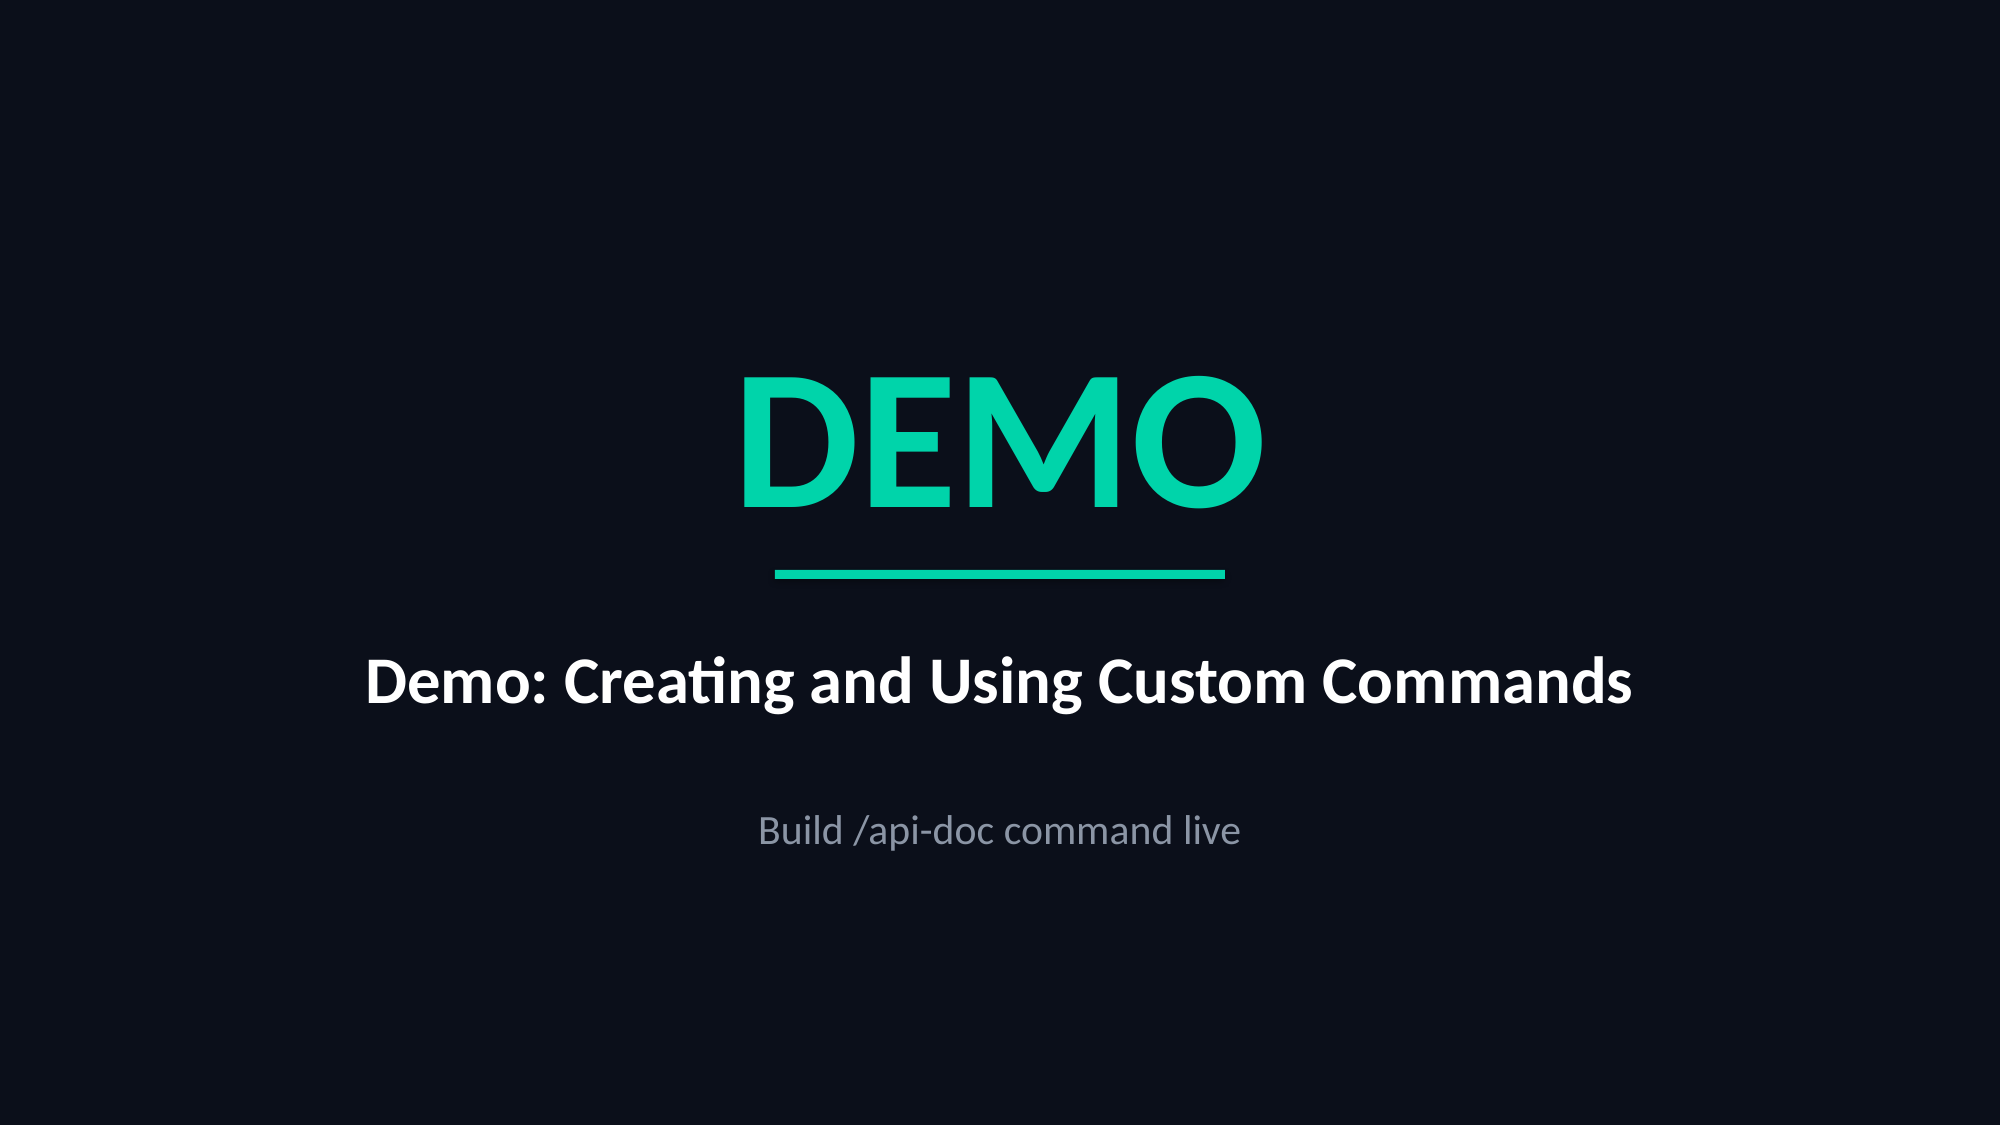

DEMO

Demo: Creating and Using Custom Commands
Build /api-doc command live